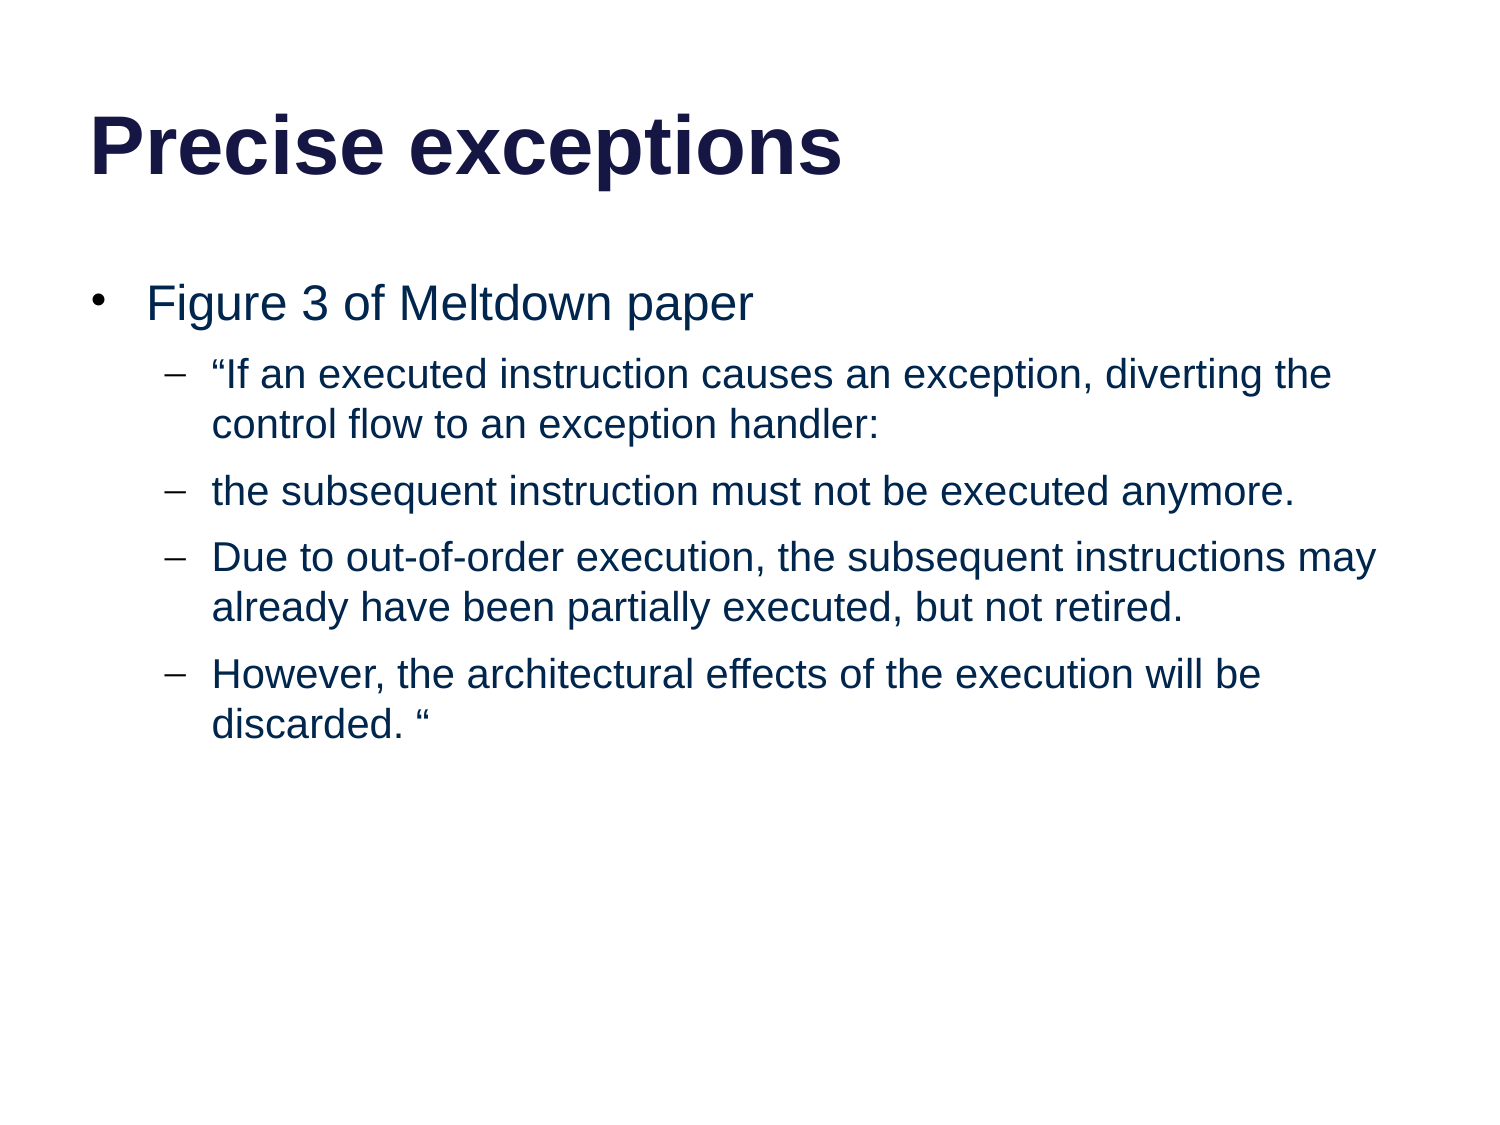

# Precise exceptions
Figure 3 of Meltdown paper
“If an executed instruction causes an exception, diverting the control flow to an exception handler:
the subsequent instruction must not be executed anymore.
Due to out-of-order execution, the subsequent instructions may already have been partially executed, but not retired.
However, the architectural effects of the execution will be discarded. “